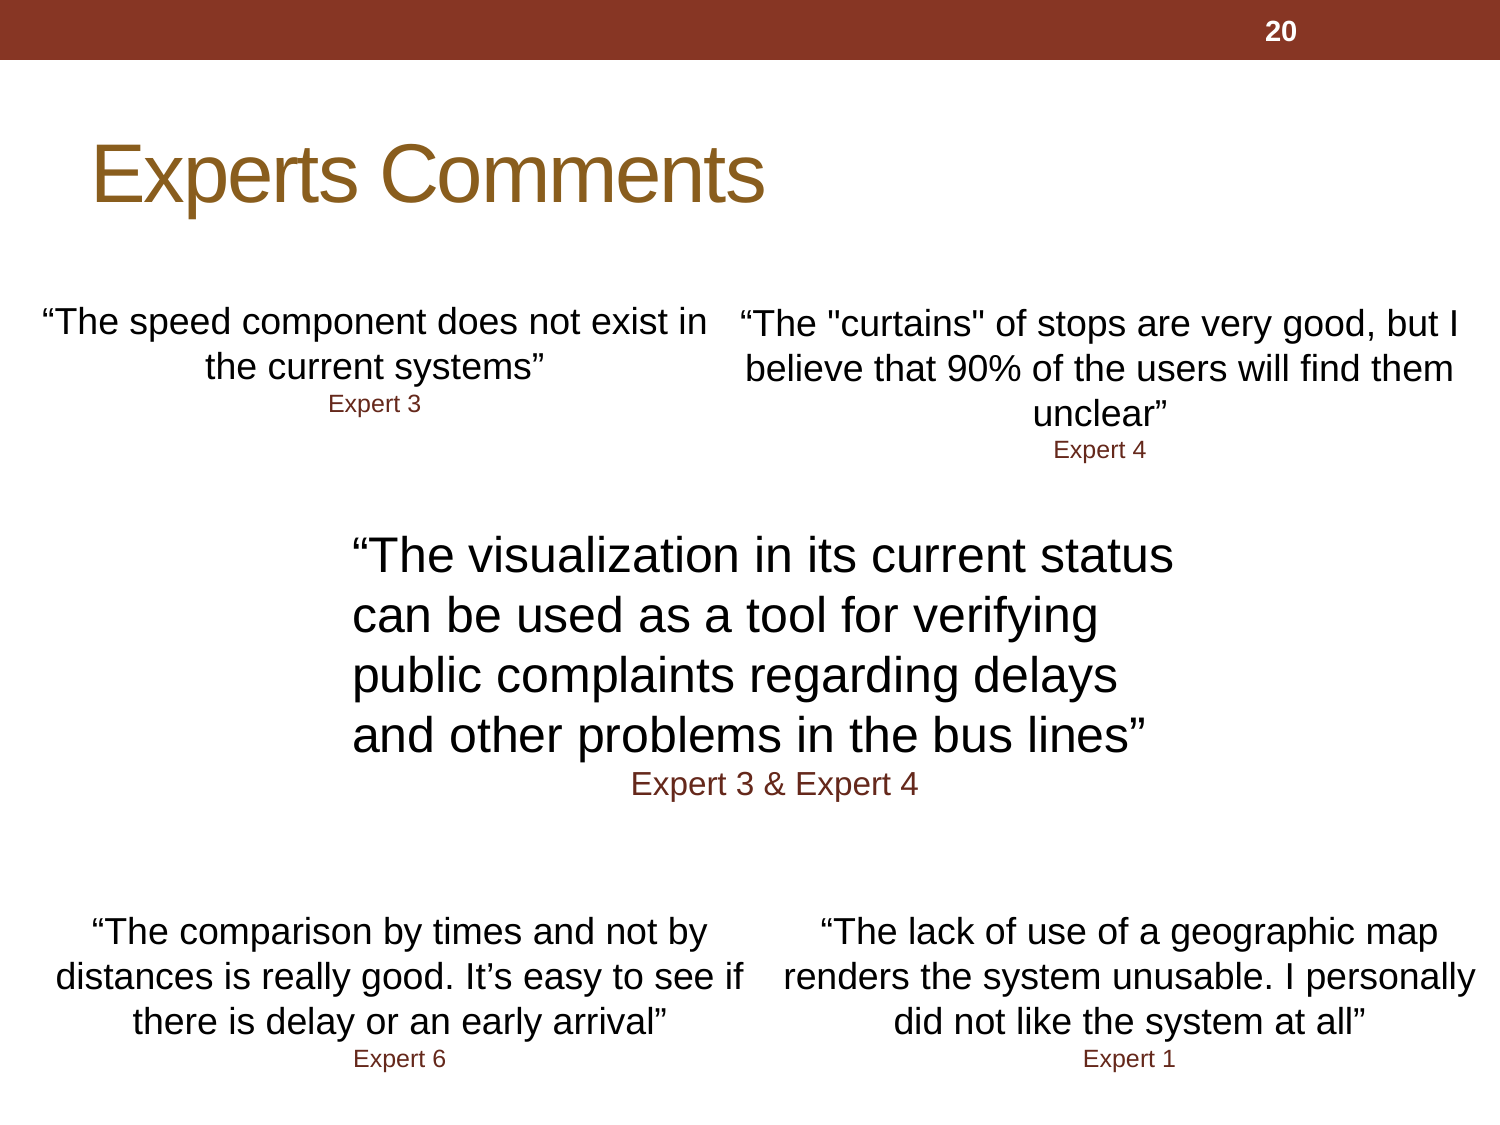

20
# Experts Comments
“The speed component does not exist in the current systems”
Expert 3
“The "curtains" of stops are very good, but I believe that 90% of the users will find them unclear”
Expert 4
“The visualization in its current status can be used as a tool for verifying public complaints regarding delays and other problems in the bus lines”
Expert 3 & Expert 4
“The comparison by times and not by distances is really good. It’s easy to see if there is delay or an early arrival”
Expert 6
“The lack of use of a geographic map renders the system unusable. I personally did not like the system at all”
Expert 1